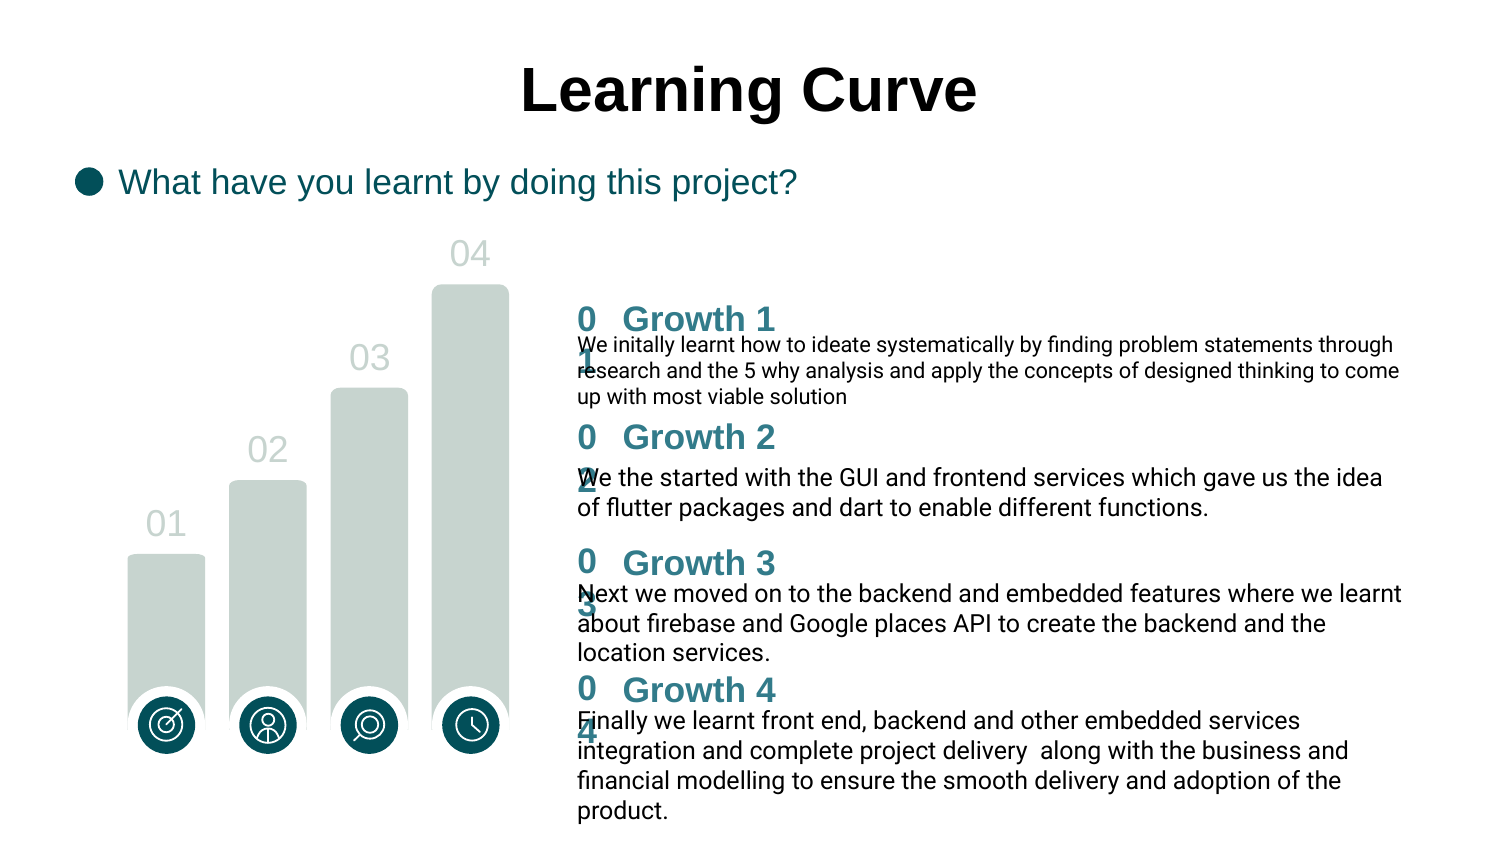

# Learning Curve
What have you learnt by doing this project?

04
01
Growth 1
We initally learnt how to ideate systematically by finding problem statements through research and the 5 why analysis and apply the concepts of designed thinking to come up with most viable solution

03

02
Growth 2
We the started with the GUI and frontend services which gave us the idea of flutter packages and dart to enable different functions.

02

01
03
Growth 3
Next we moved on to the backend and embedded features where we learnt about firebase and Google places API to create the backend and the location services.

04
Growth 4
Finally we learnt front end, backend and other embedded services integration and complete project delivery  along with the business and financial modelling to ensure the smooth delivery and adoption of the product.